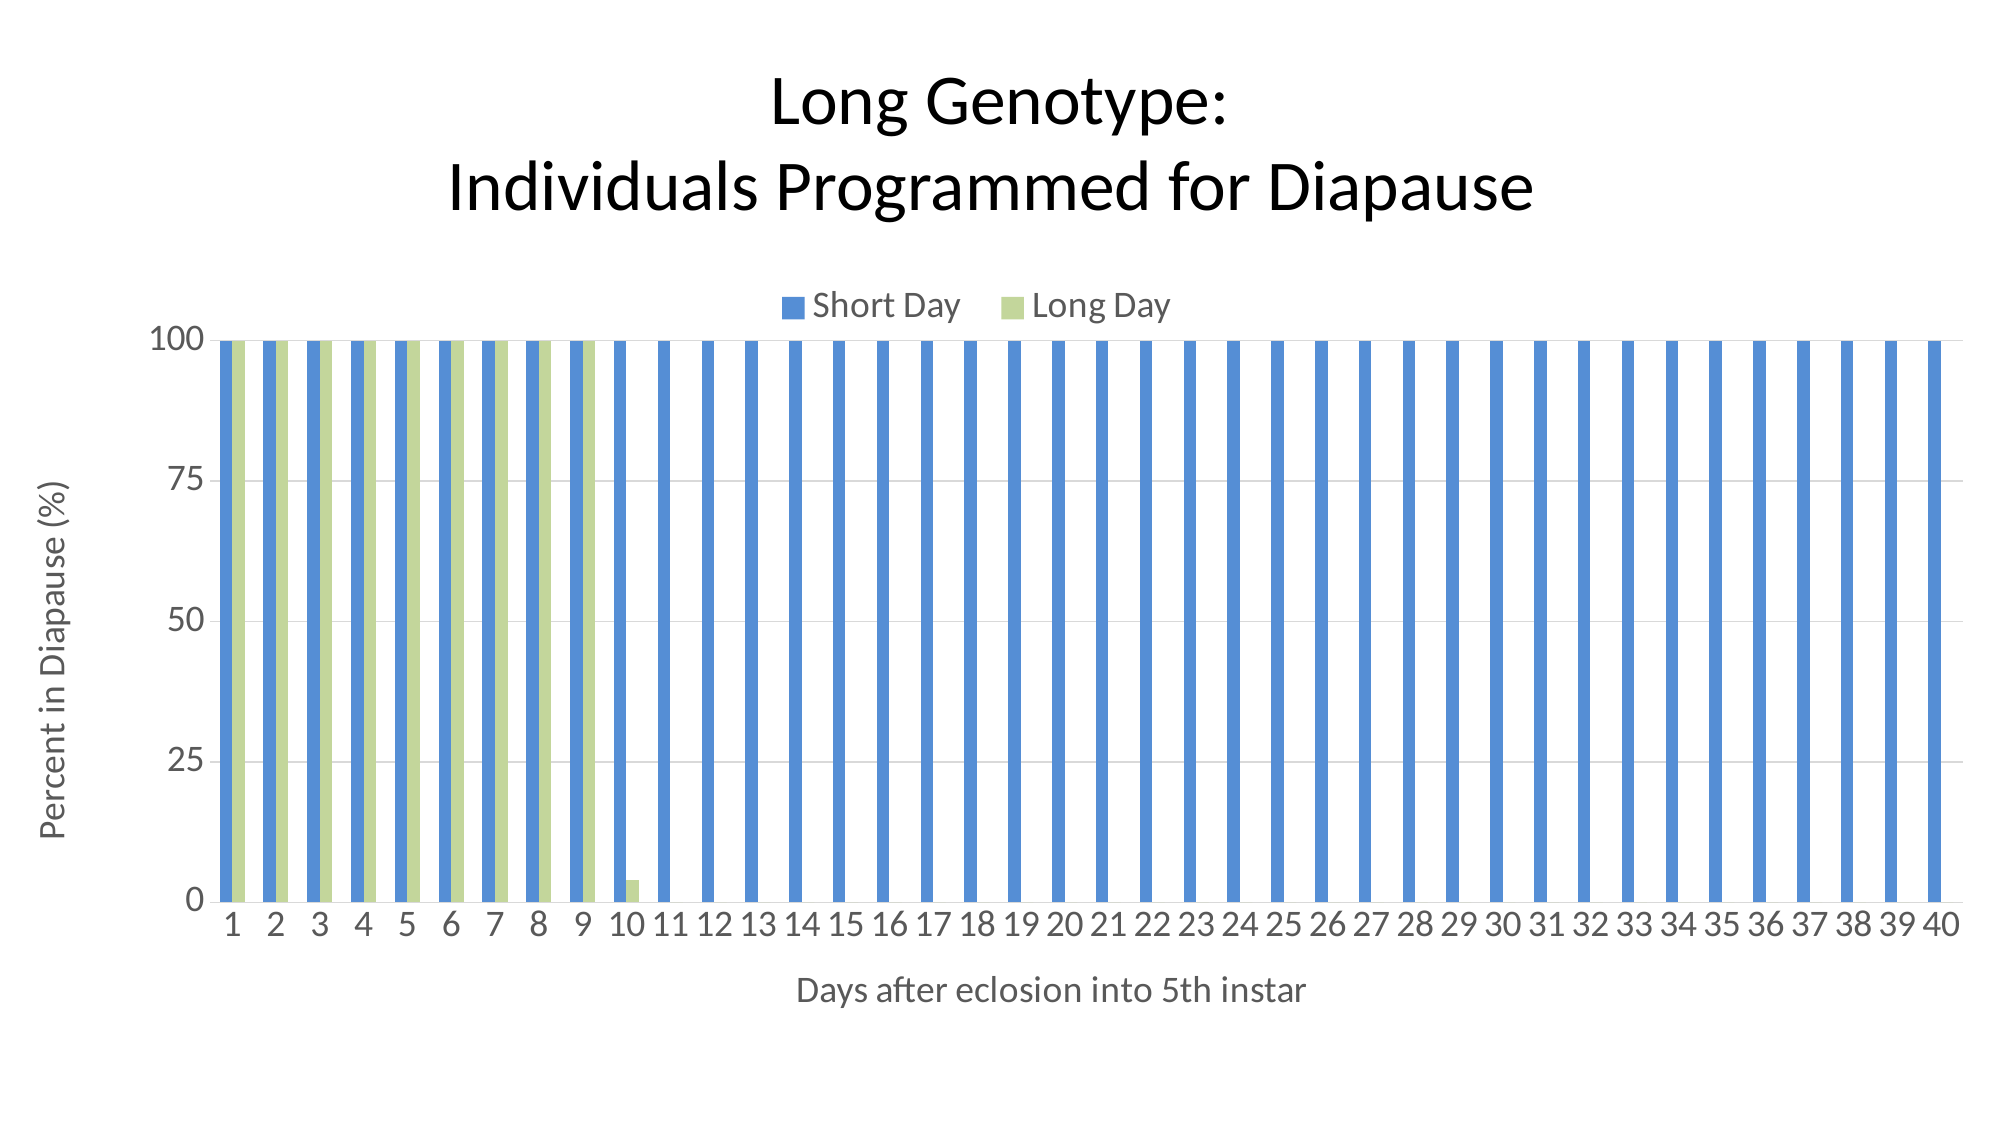

# Long Genotype: Individuals Programmed for Diapause

### Chart

| Category | Short Day | Long Day |
|---|---|---|
| 1.0 | 100.0 | 100.0 |
| 2.0 | 100.0 | 100.0 |
| 3.0 | 100.0 | 100.0 |
| 4.0 | 100.0 | 100.0 |
| 5.0 | 100.0 | 100.0 |
| 6.0 | 100.0 | 100.0 |
| 7.0 | 100.0 | 100.0 |
| 8.0 | 100.0 | 100.0 |
| 9.0 | 100.0 | 100.0 |
| 10.0 | 100.0 | 4.0 |
| 11.0 | 100.0 | 0.0 |
| 12.0 | 100.0 | 0.0 |
| 13.0 | 100.0 | 0.0 |
| 14.0 | 100.0 | 0.0 |
| 15.0 | 100.0 | 0.0 |
| 16.0 | 100.0 | 0.0 |
| 17.0 | 100.0 | 0.0 |
| 18.0 | 100.0 | 0.0 |
| 19.0 | 100.0 | 0.0 |
| 20.0 | 100.0 | 0.0 |
| 21.0 | 100.0 | 0.0 |
| 22.0 | 100.0 | 0.0 |
| 23.0 | 100.0 | 0.0 |
| 24.0 | 100.0 | 0.0 |
| 25.0 | 100.0 | 0.0 |
| 26.0 | 100.0 | 0.0 |
| 27.0 | 100.0 | 0.0 |
| 28.0 | 100.0 | 0.0 |
| 29.0 | 100.0 | 0.0 |
| 30.0 | 100.0 | 0.0 |
| 31.0 | 100.0 | 0.0 |
| 32.0 | 100.0 | 0.0 |
| 33.0 | 100.0 | 0.0 |
| 34.0 | 100.0 | 0.0 |
| 35.0 | 100.0 | 0.0 |
| 36.0 | 100.0 | 0.0 |
| 37.0 | 100.0 | 0.0 |
| 38.0 | 100.0 | 0.0 |
| 39.0 | 100.0 | 0.0 |
| 40.0 | 100.0 | 0.0 |